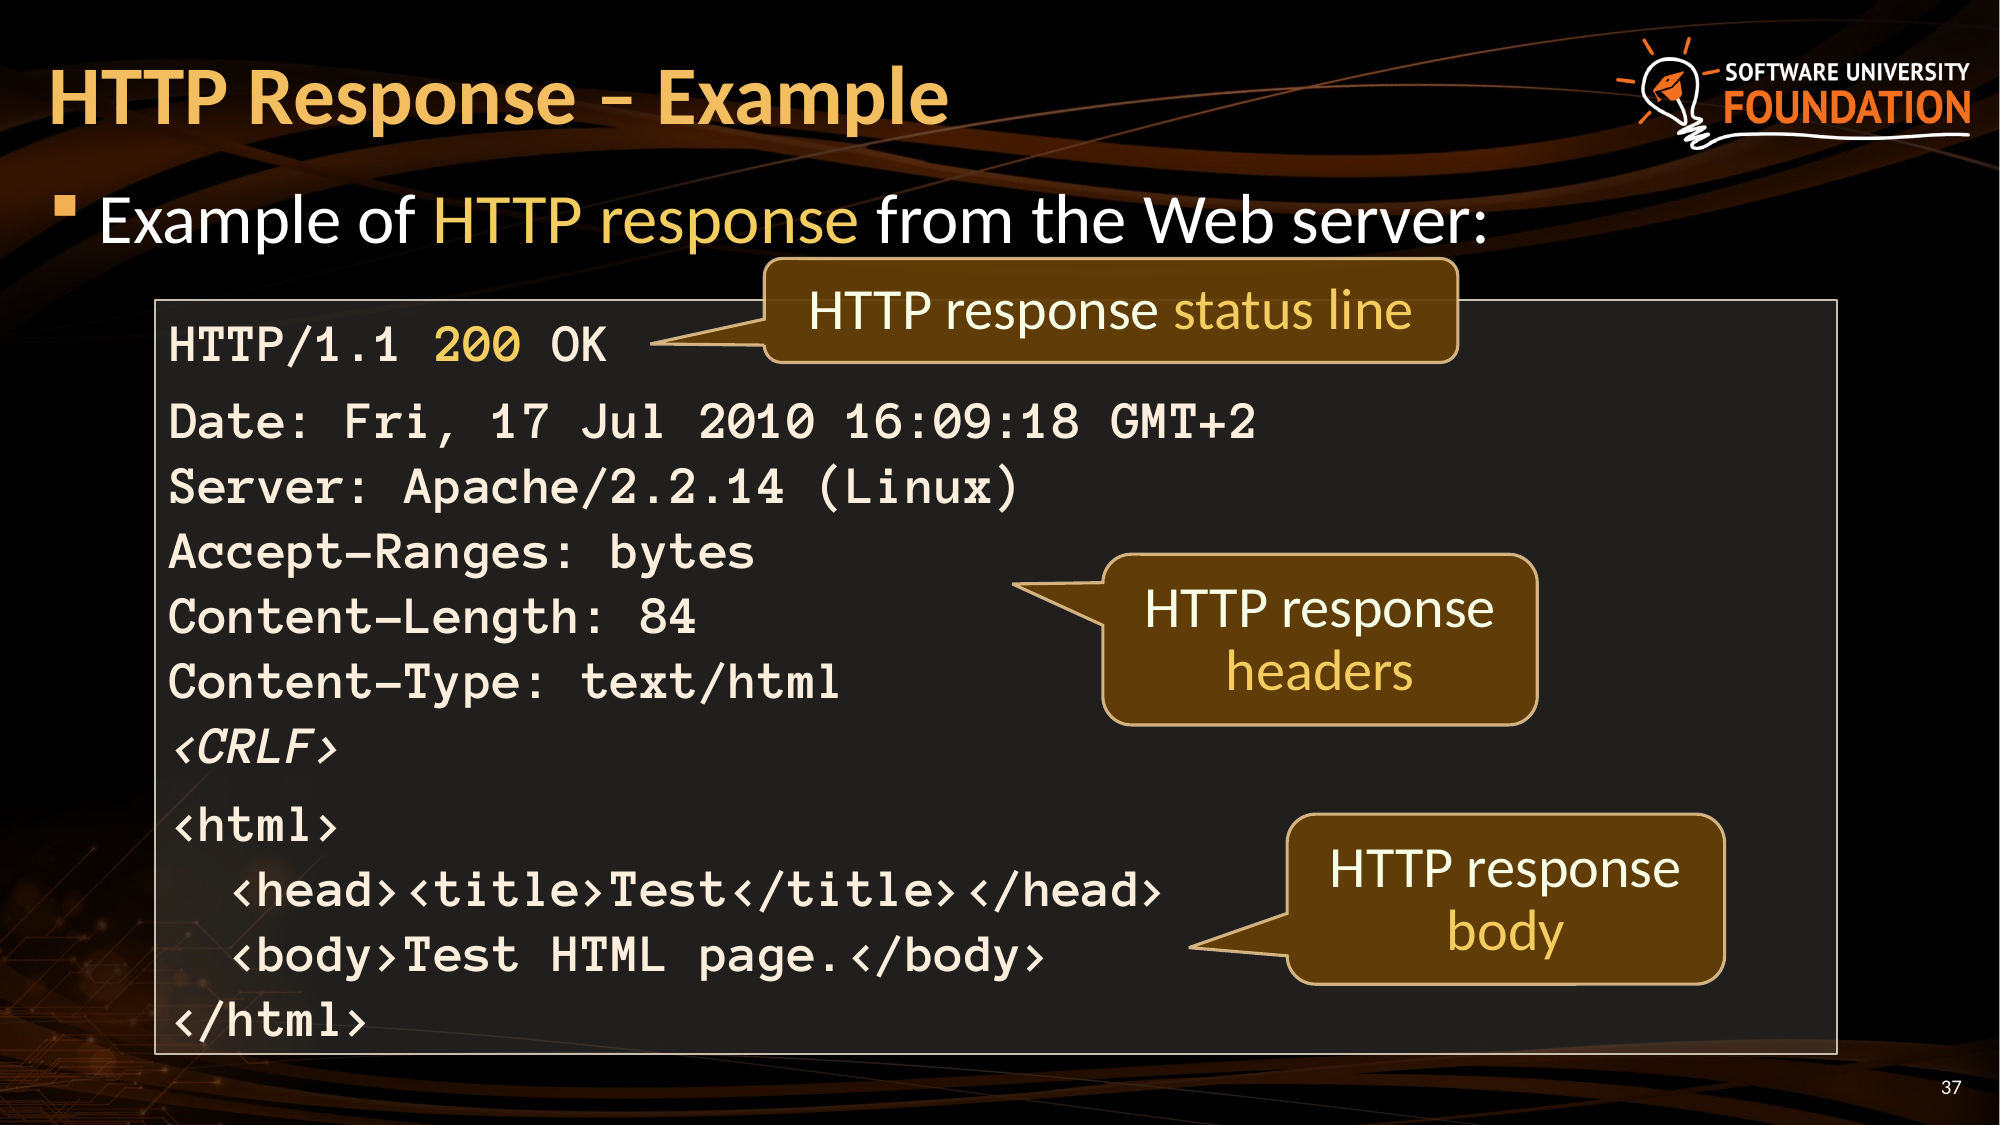

# HTTP Response – Example
Example of HTTP response from the Web server:
HTTP response status line
HTTP/1.1 200 OK
Date: Fri, 17 Jul 2010 16:09:18 GMT+2
Server: Apache/2.2.14 (Linux)
Accept-Ranges: bytes
Content-Length: 84
Content-Type: text/html
<CRLF>
<html>
  <head><title>Test</title></head>
  <body>Test HTML page.</body>
</html>
HTTP response headers
HTTP response body
37